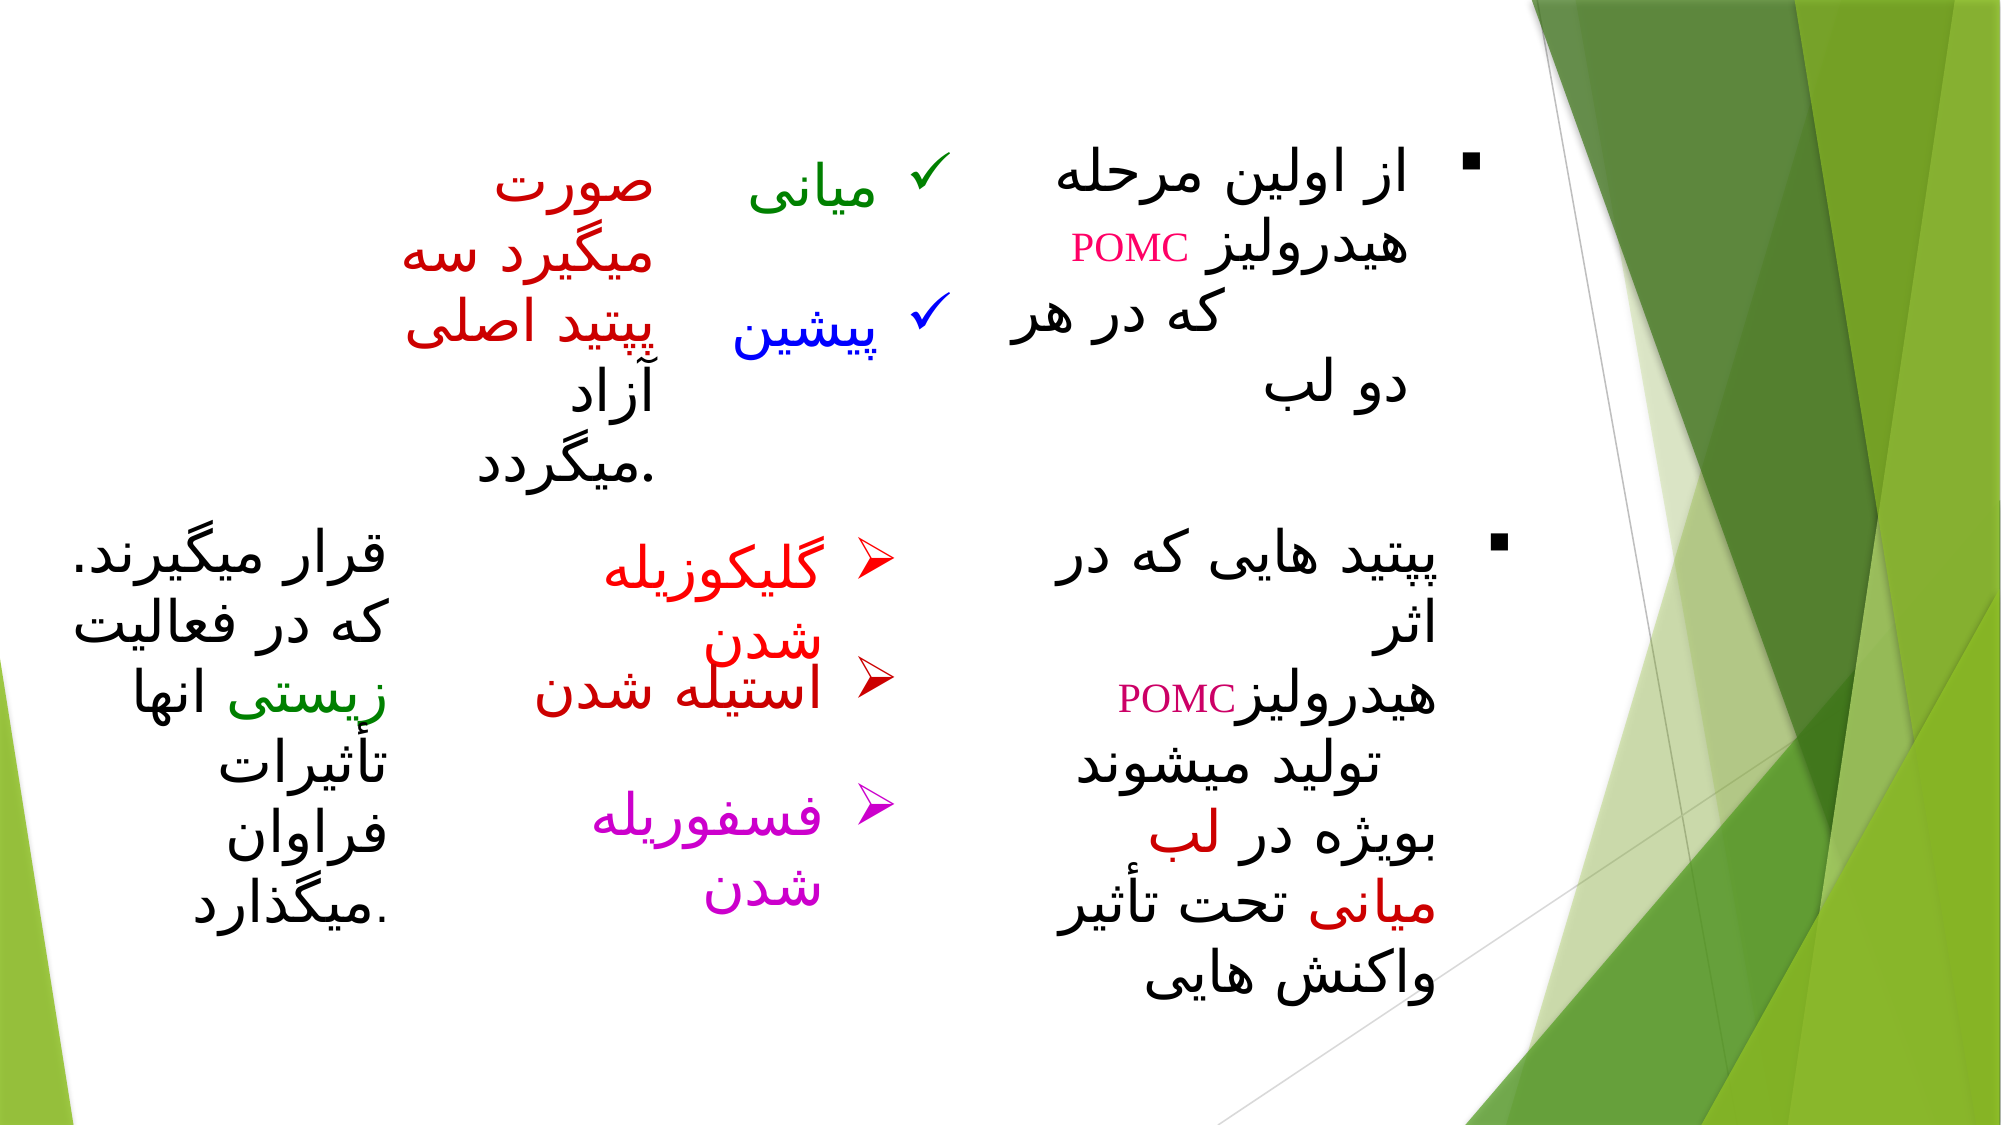

از اولین مرحله هیدرولیز POMC               که در هر دو لب
صورت میگیرد سه پپتید اصلی آزاد میگردد.
میانی

پیشین
قرار میگیرند.
که در فعالیت زیستی انها تأثیرات فراوان میگذارد.
پپتید هایی که در اثر هیدرولیزPOMC        تولید میشوند بویژه در لب میانی تحت تأثیر واکنش هایی
گلیکوزیله شدن
استیله شدن
فسفوریله شدن